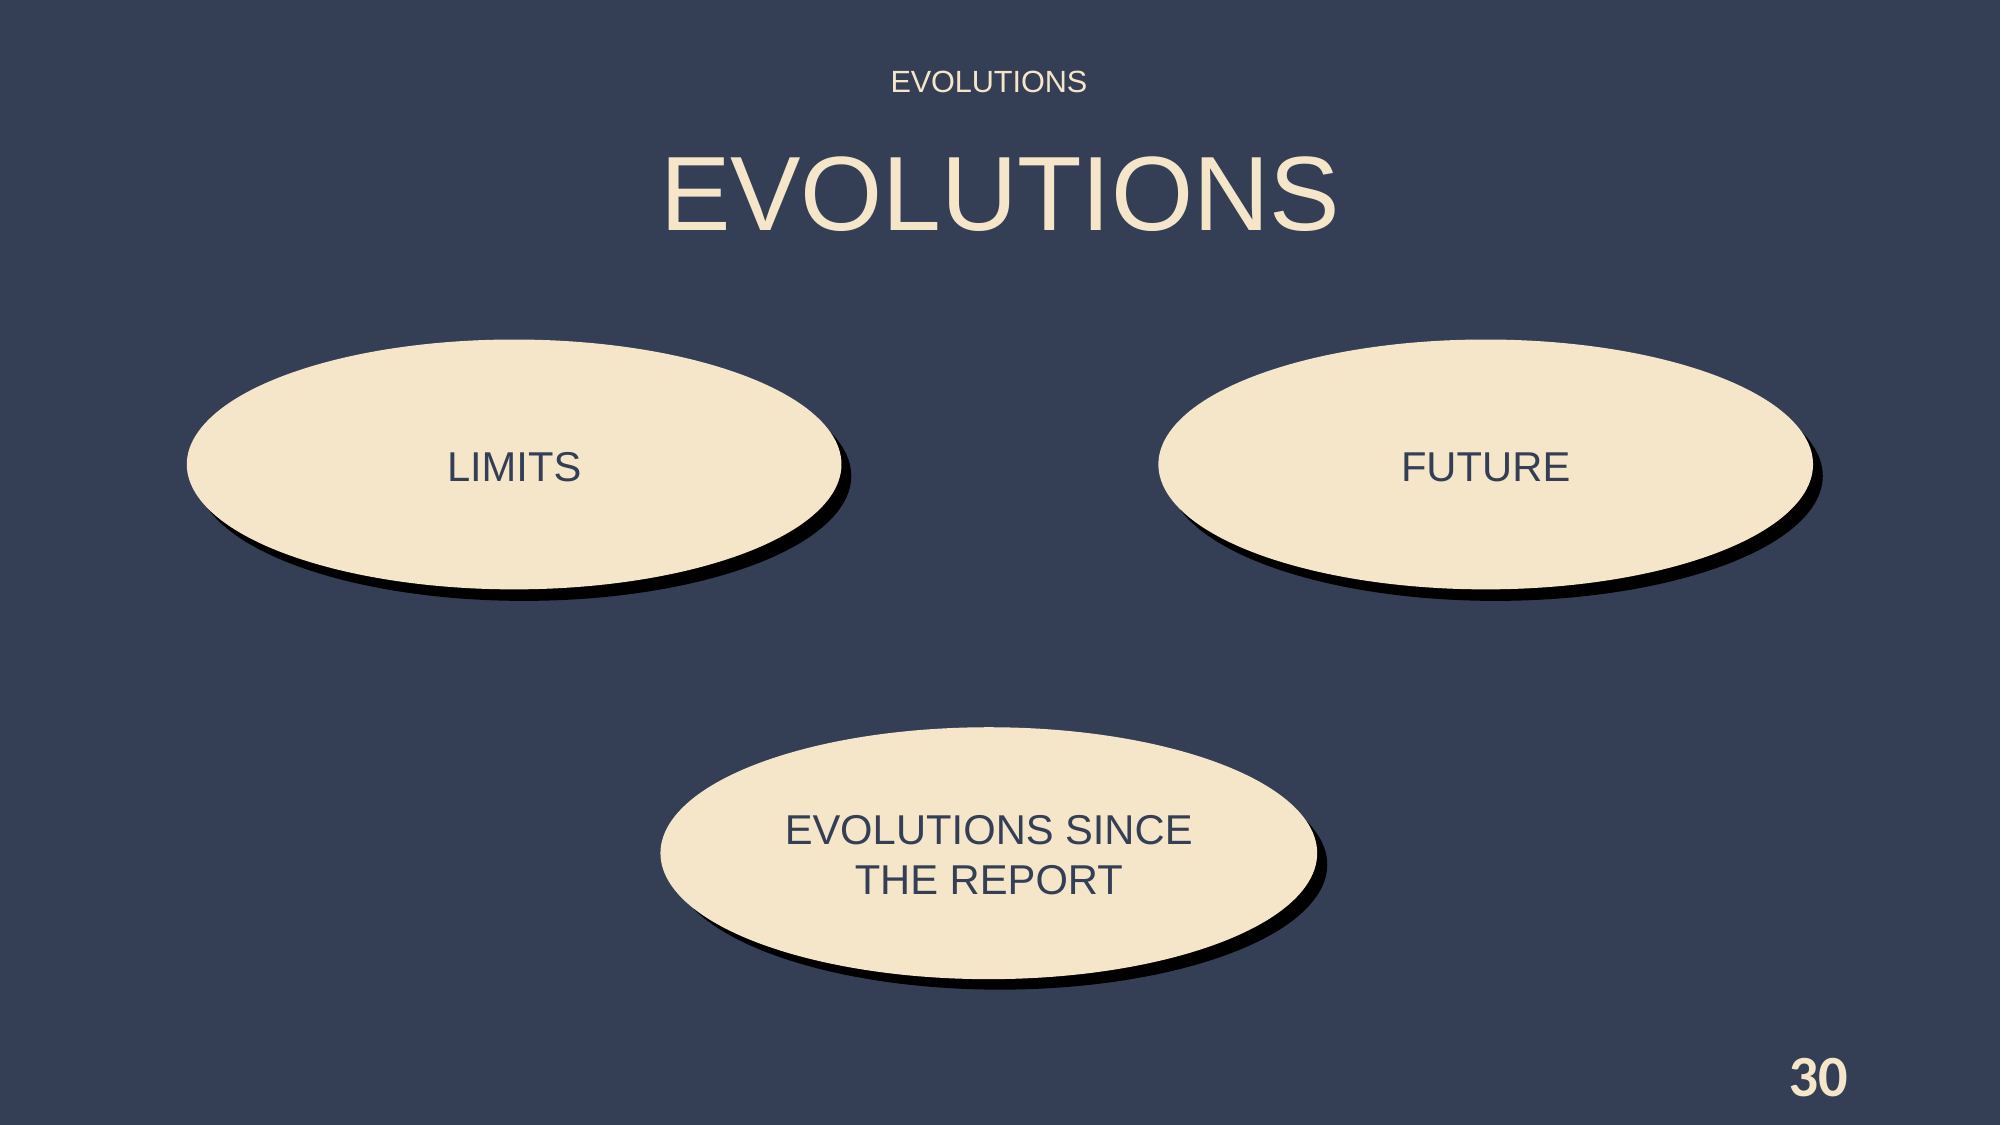

EVOLUTIONS
EVOLUTIONS
FUTURE
LIMITS
LIMITS
LIMITS
EVOLUTIONS SINCE THE REPORT
LIMITS
30